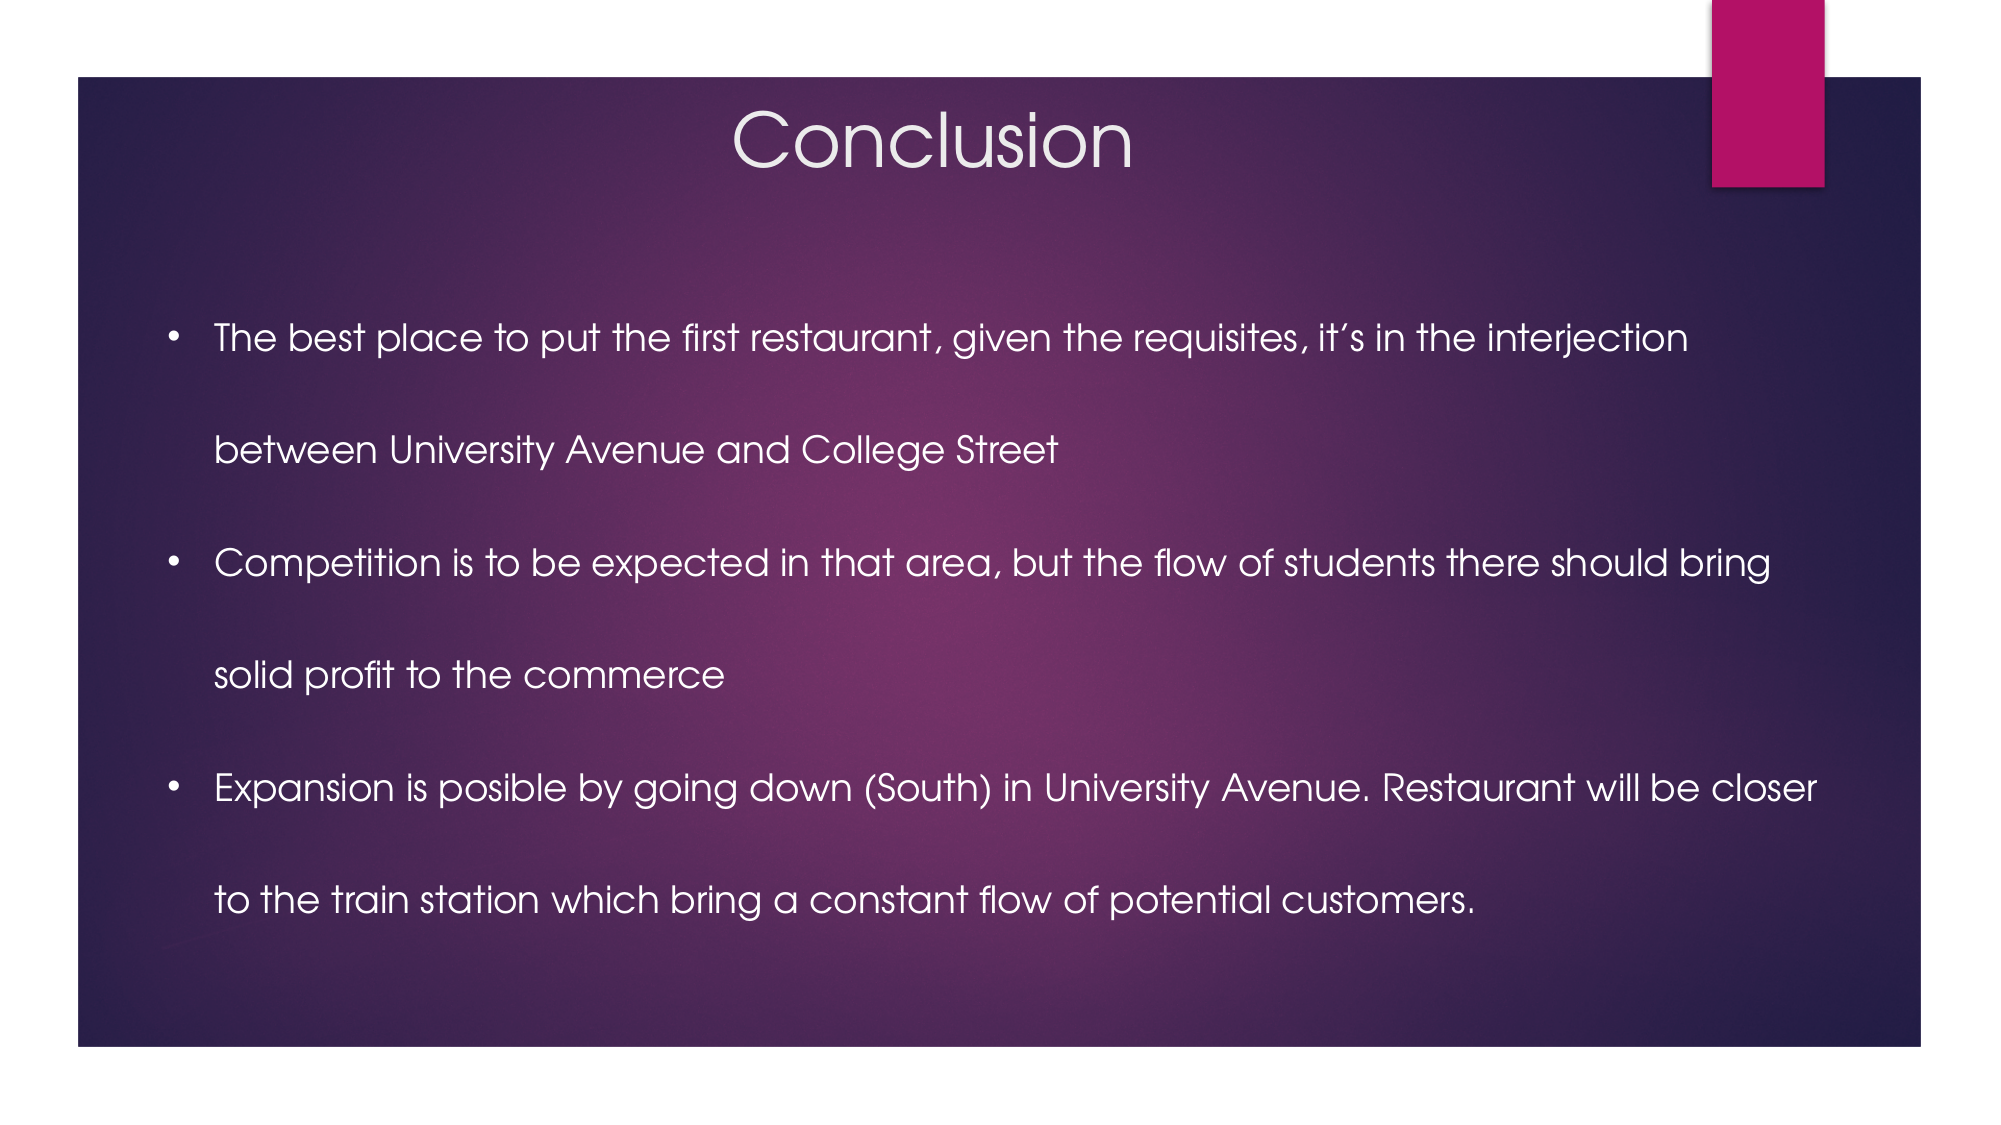

# Conclusion
The best place to put the first restaurant, given the requisites, it’s in the interjection between University Avenue and College Street
Competition is to be expected in that area, but the flow of students there should bring solid profit to the commerce
Expansion is posible by going down (South) in University Avenue. Restaurant will be closer to the train station which bring a constant flow of potential customers.